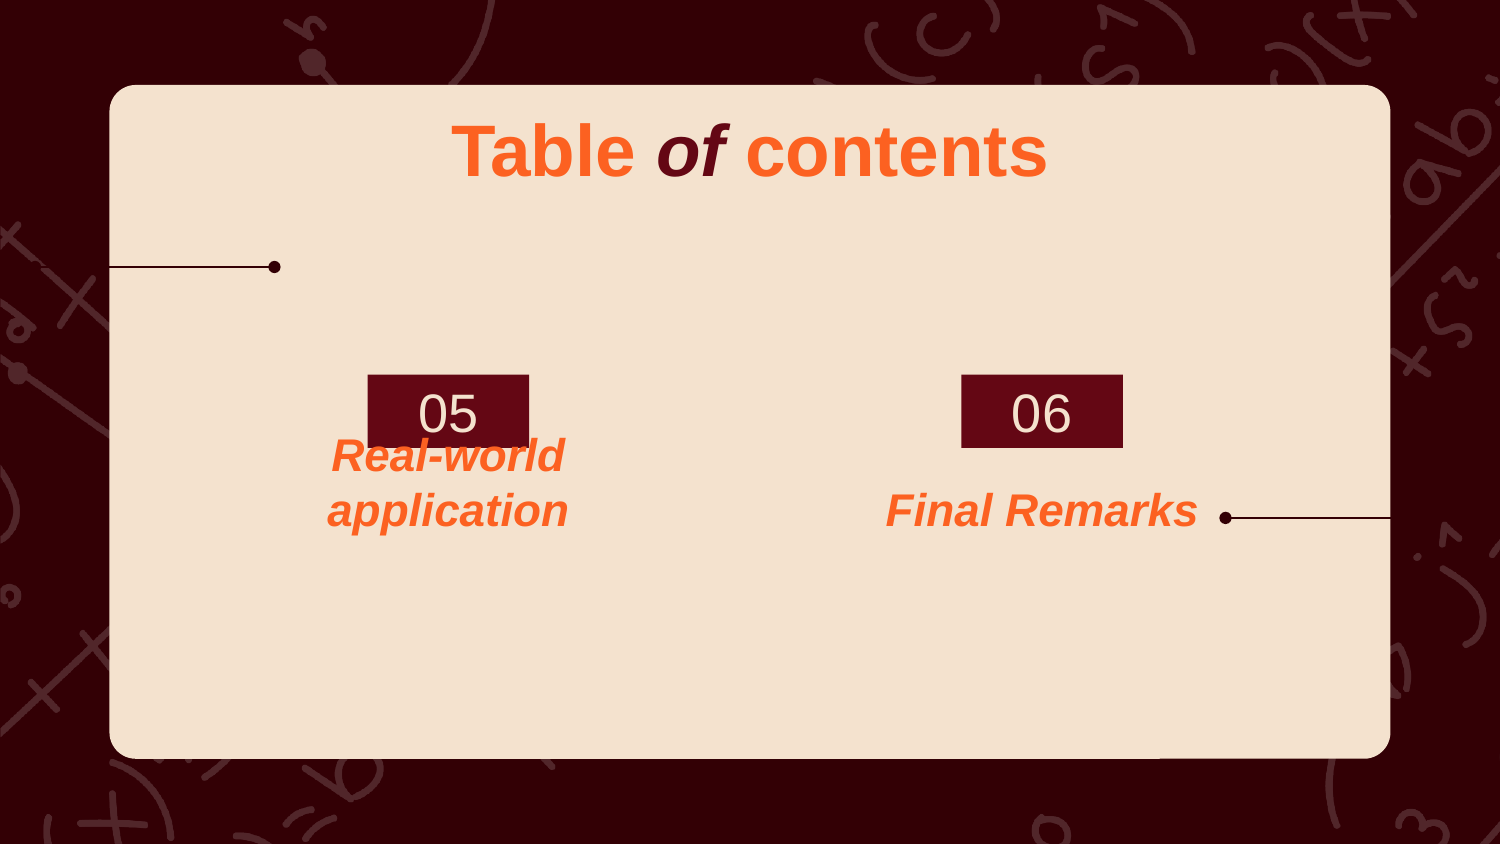

# Table of contents
05
06

Real-world application
Final Remarks